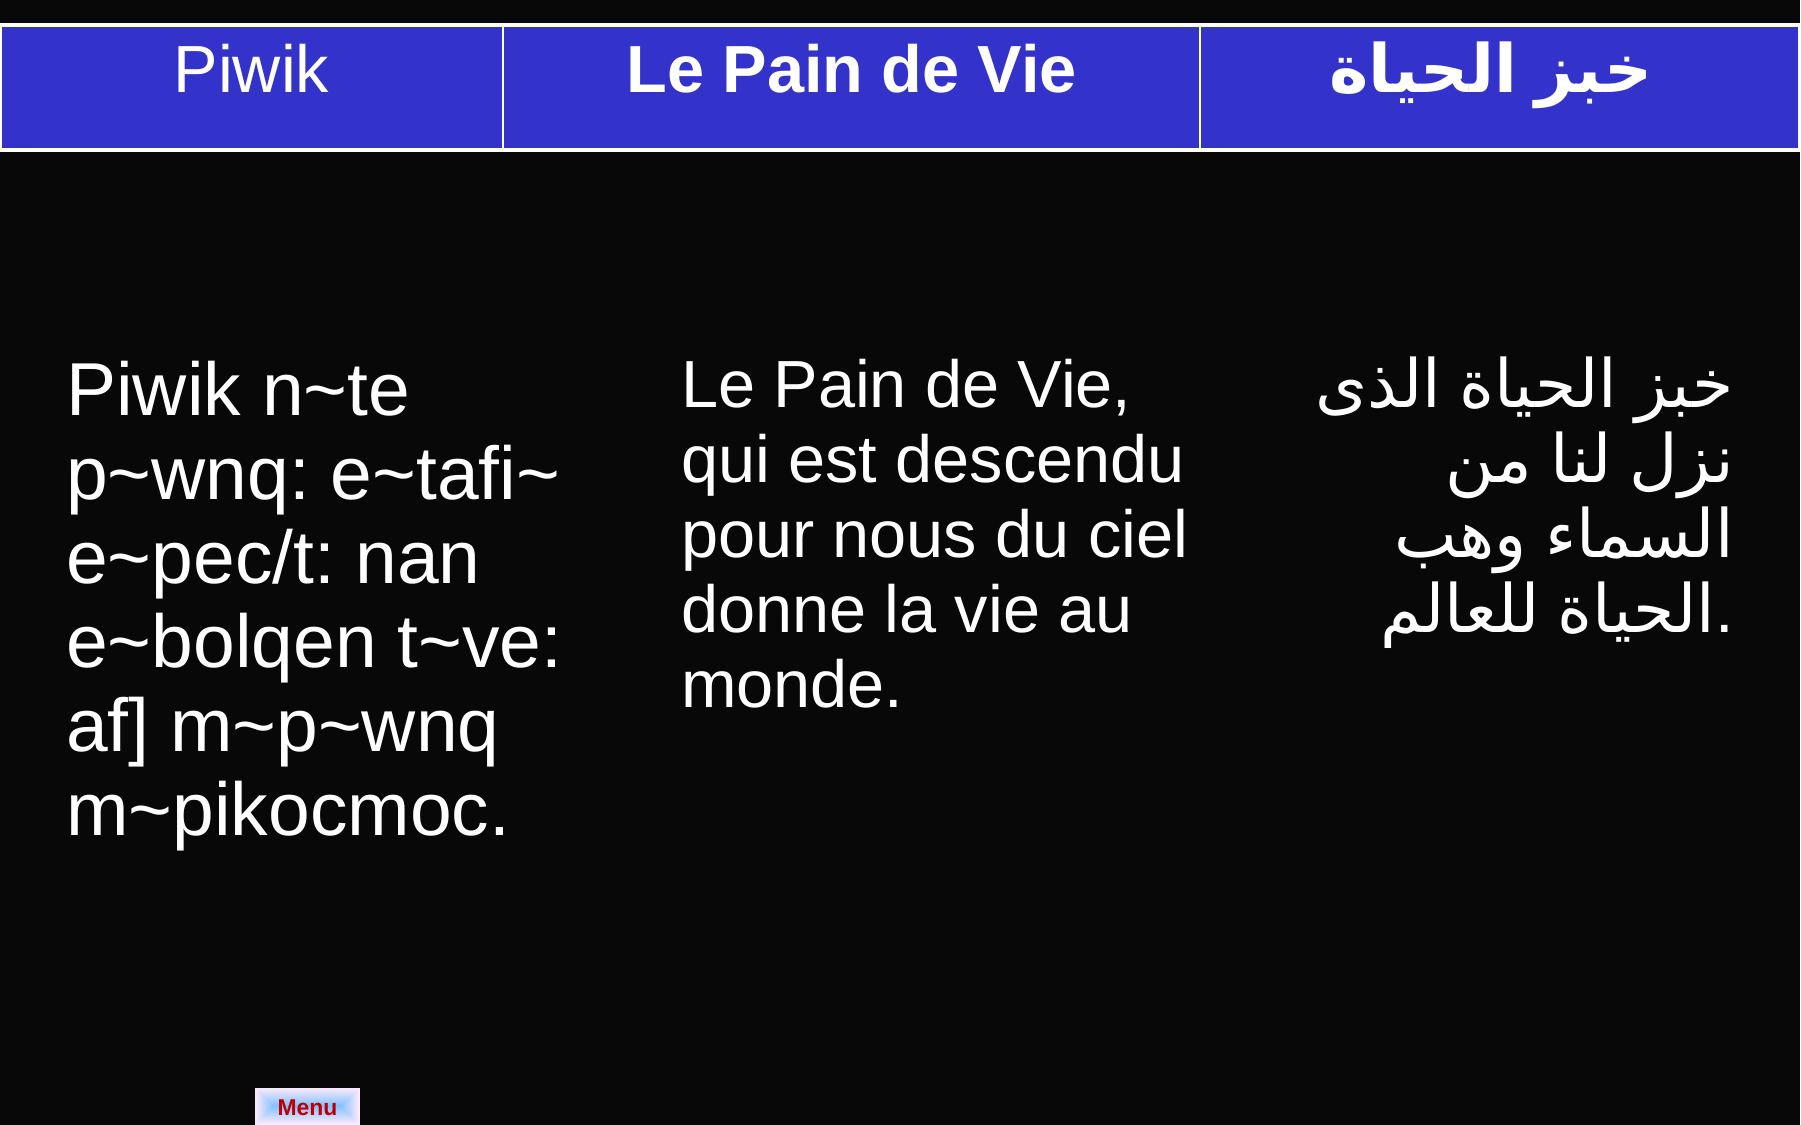

| Piwik | Le Pain de Vie | خبز الحياة |
| --- | --- | --- |
| Piwik n~te p~wnq: e~tafi~ e~pec/t: nan e~bolqen t~ve: af] m~p~wnq m~pikocmoc. | Le Pain de Vie, qui est descendu pour nous du ciel donne la vie au monde. | خبز الحياة الذى نزل لنا من السماء وهب الحياة للعالم. |
| --- | --- | --- |

Menu